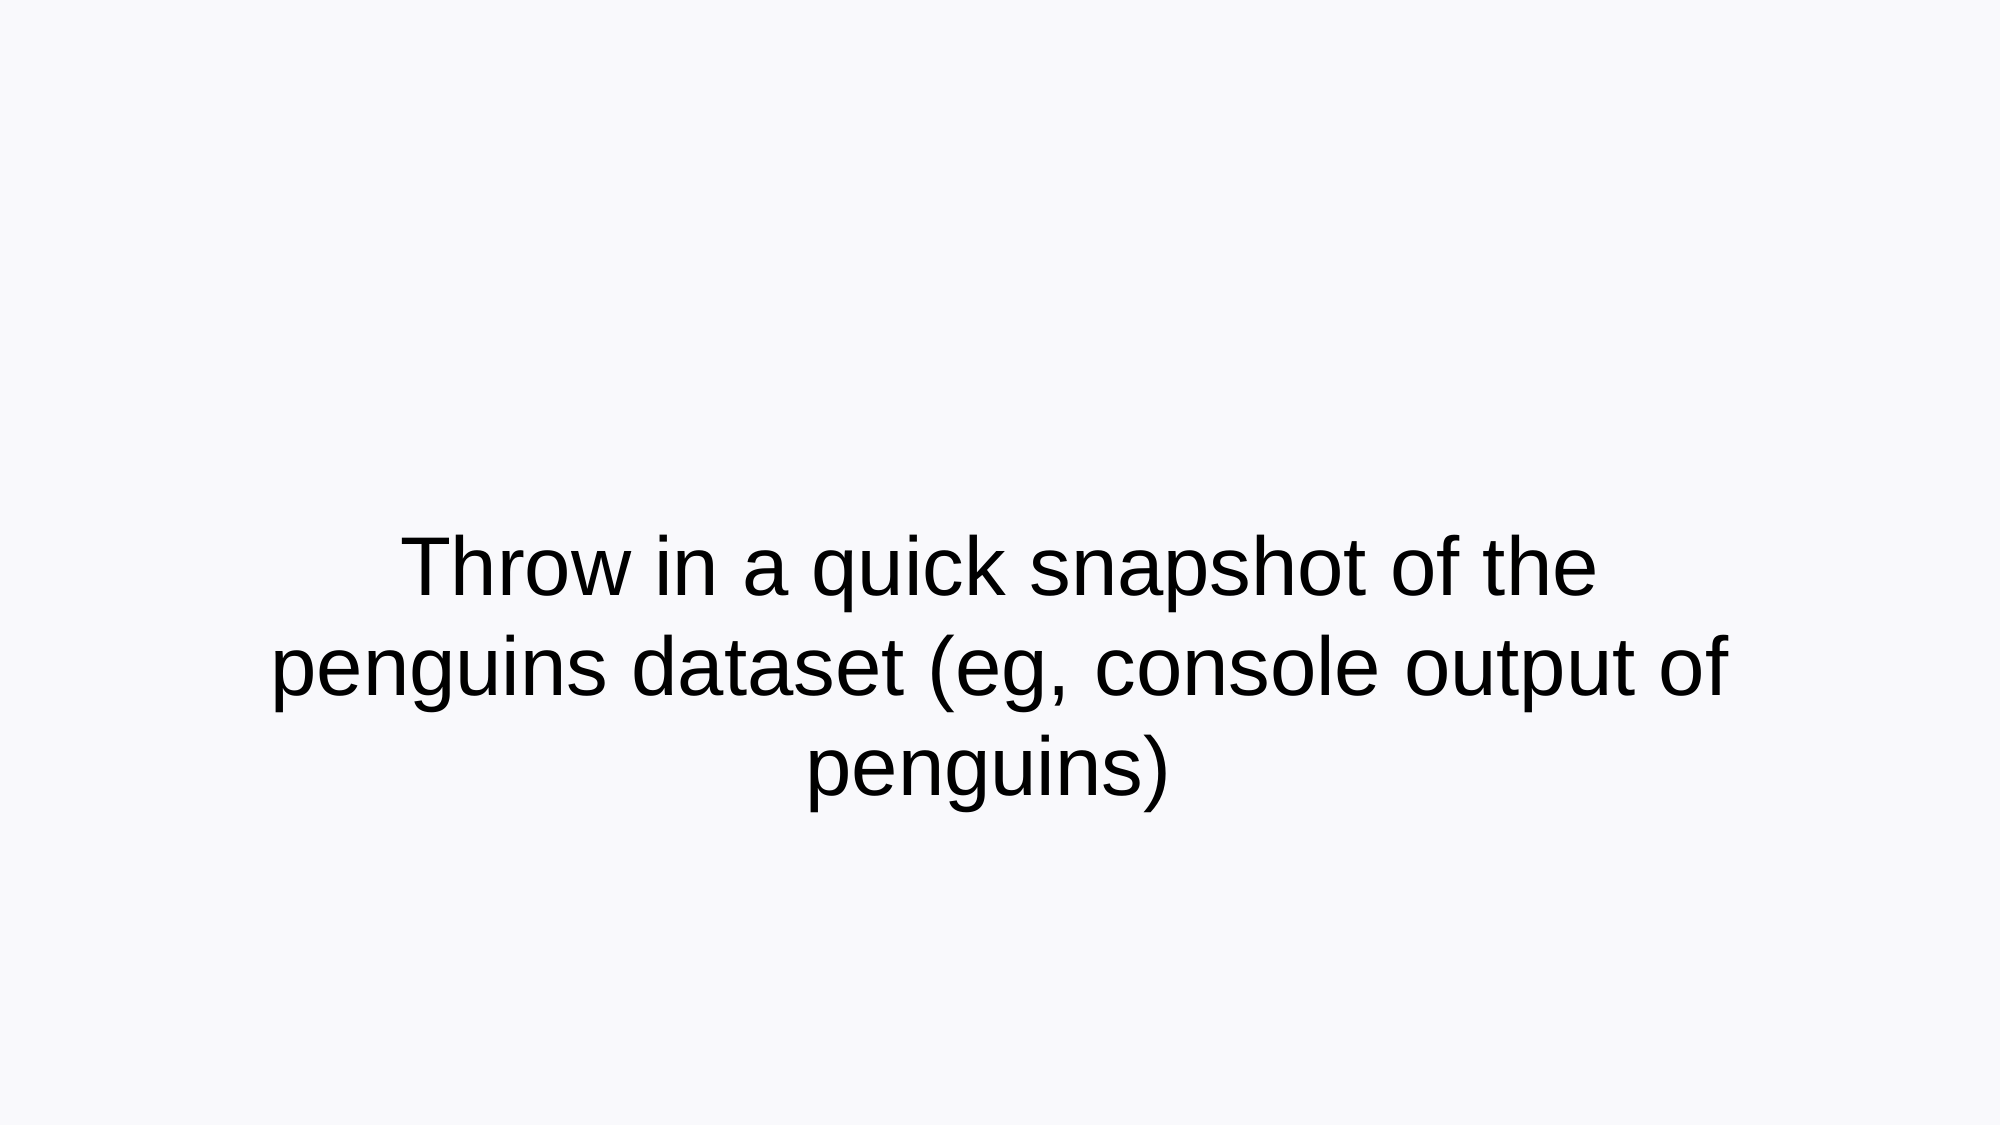

Throw in a quick snapshot of the penguins dataset (eg, console output of penguins)